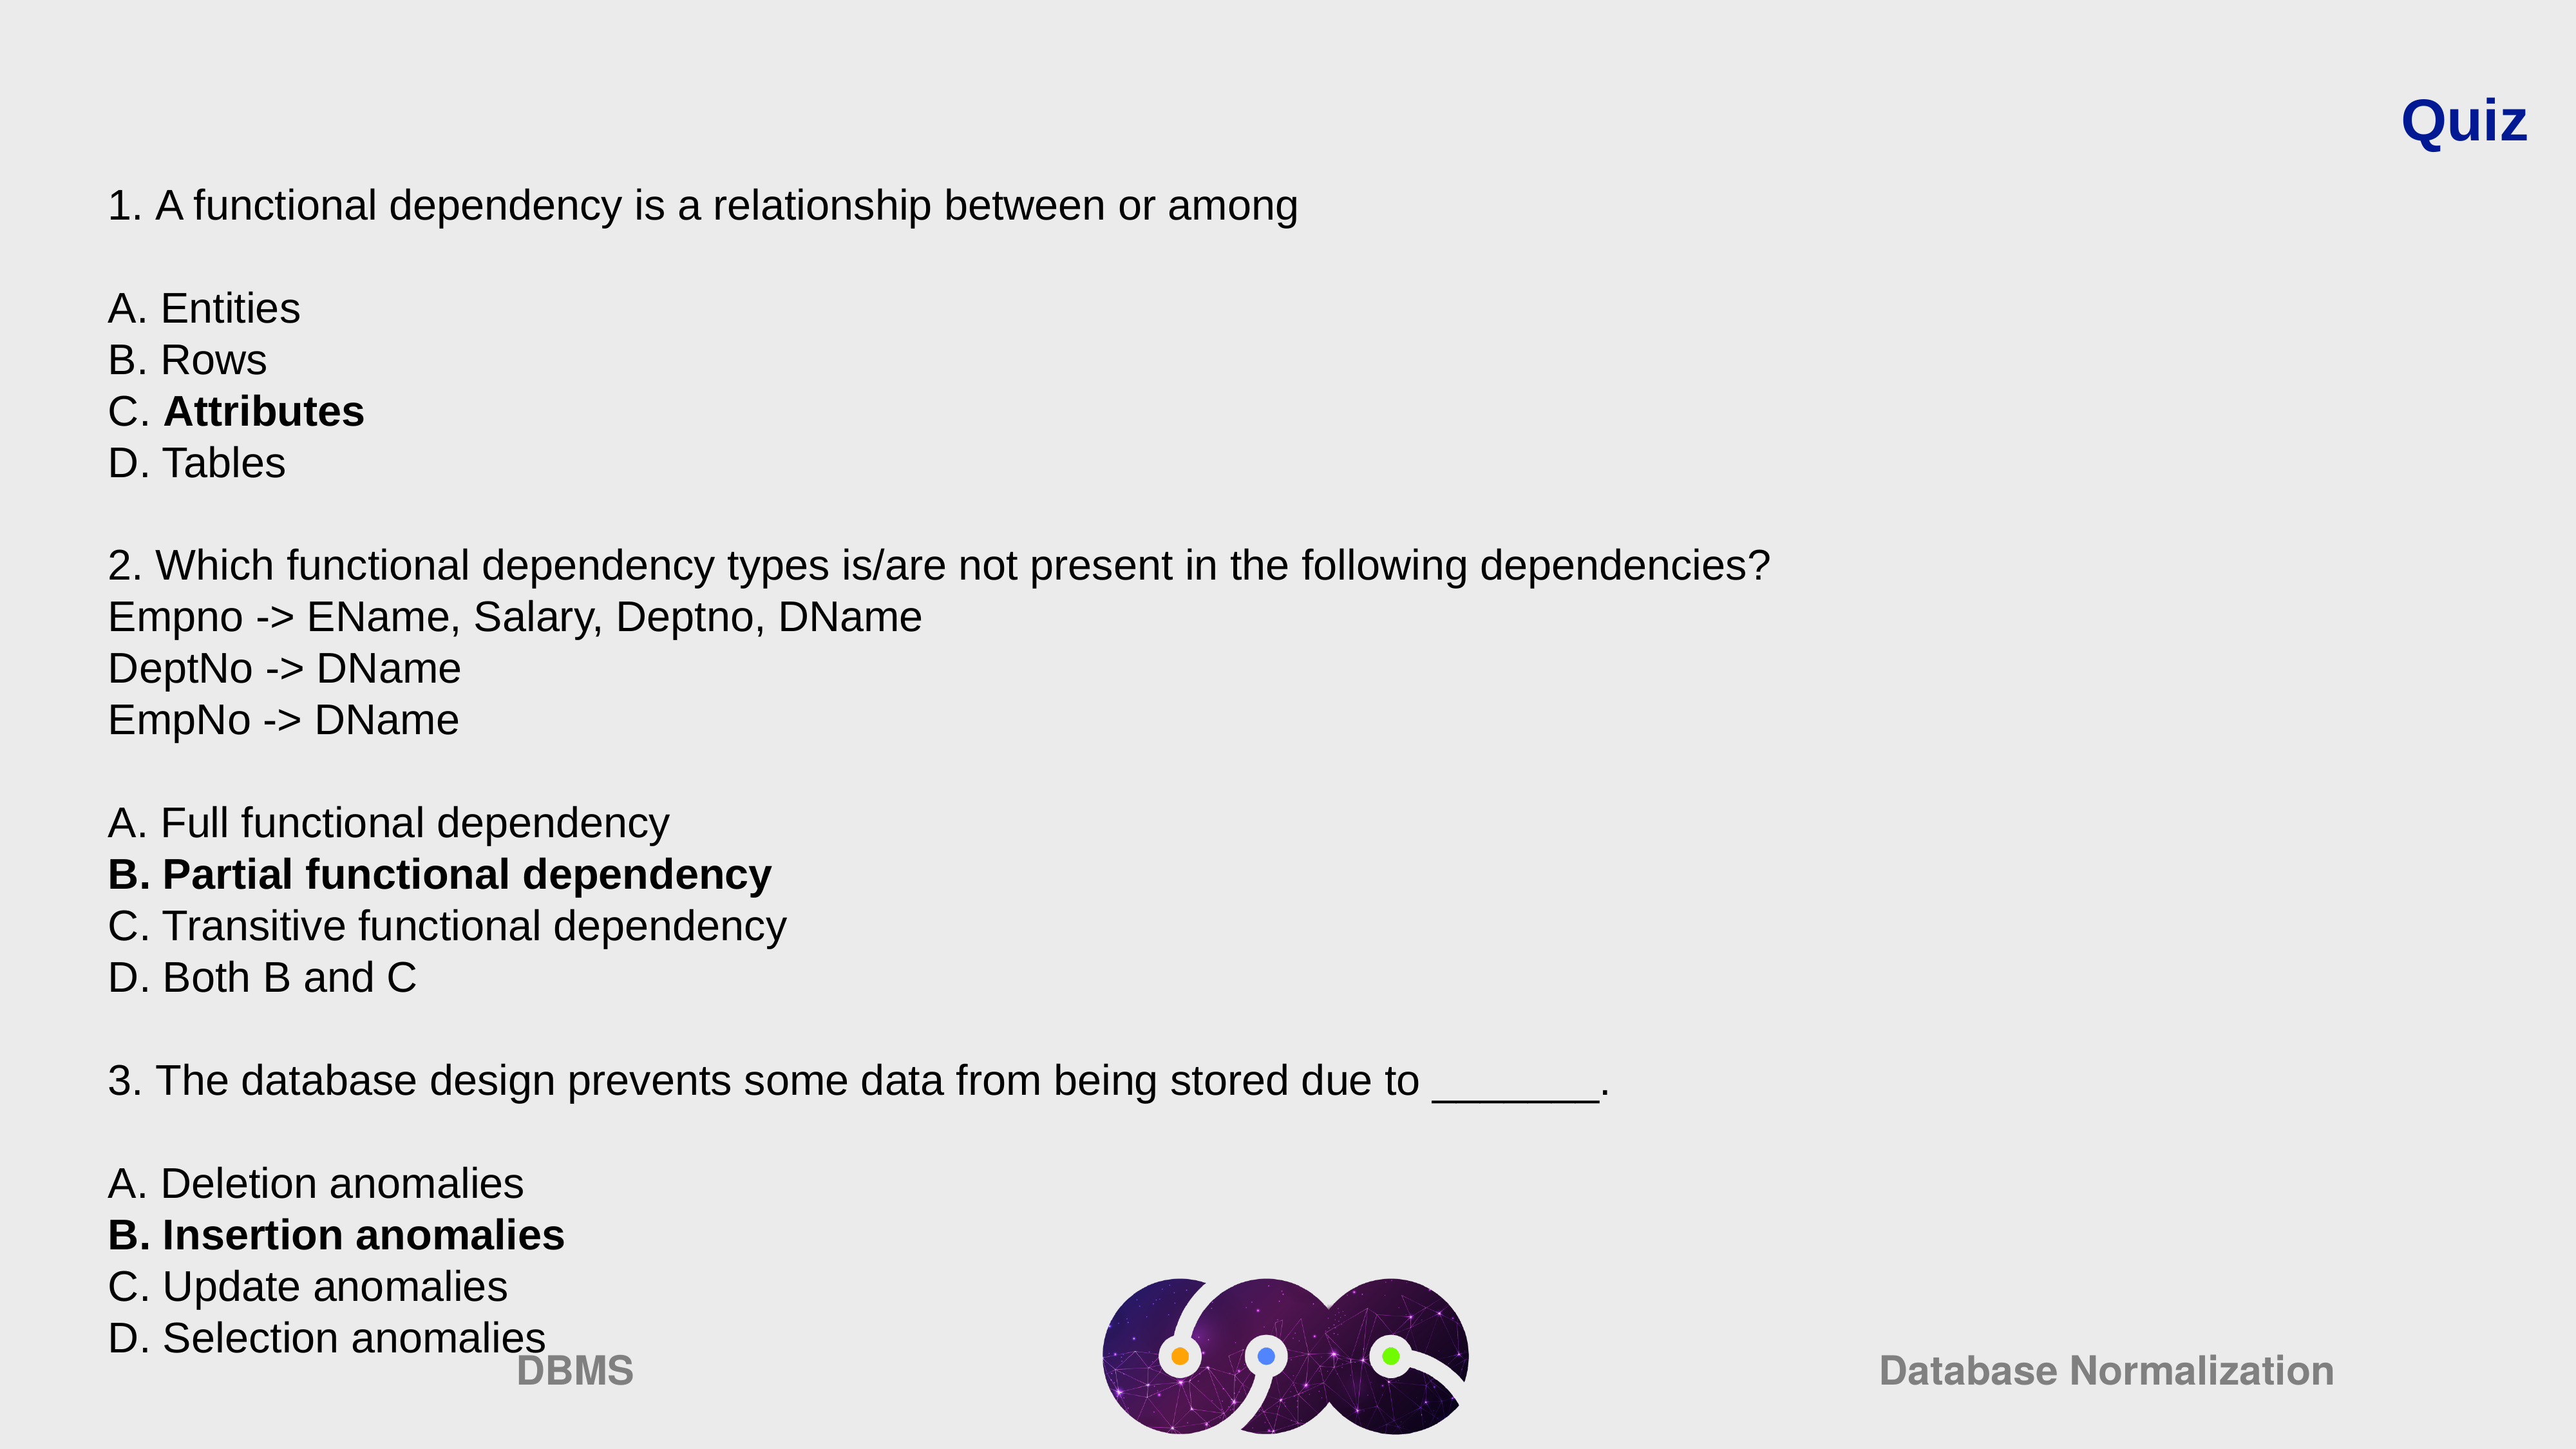

Quiz
1. A functional dependency is a relationship between or among
A. Entities
B. Rows
C. Attributes
D. Tables

2. Which functional dependency types is/are not present in the following dependencies?
Empno -> EName, Salary, Deptno, DName
DeptNo -> DName
EmpNo -> DName
A. Full functional dependency
B. Partial functional dependency
C. Transitive functional dependency
D. Both B and C
3. The database design prevents some data from being stored due to _______.
A. Deletion anomalies
B. Insertion anomalies
C. Update anomalies
D. Selection anomalies